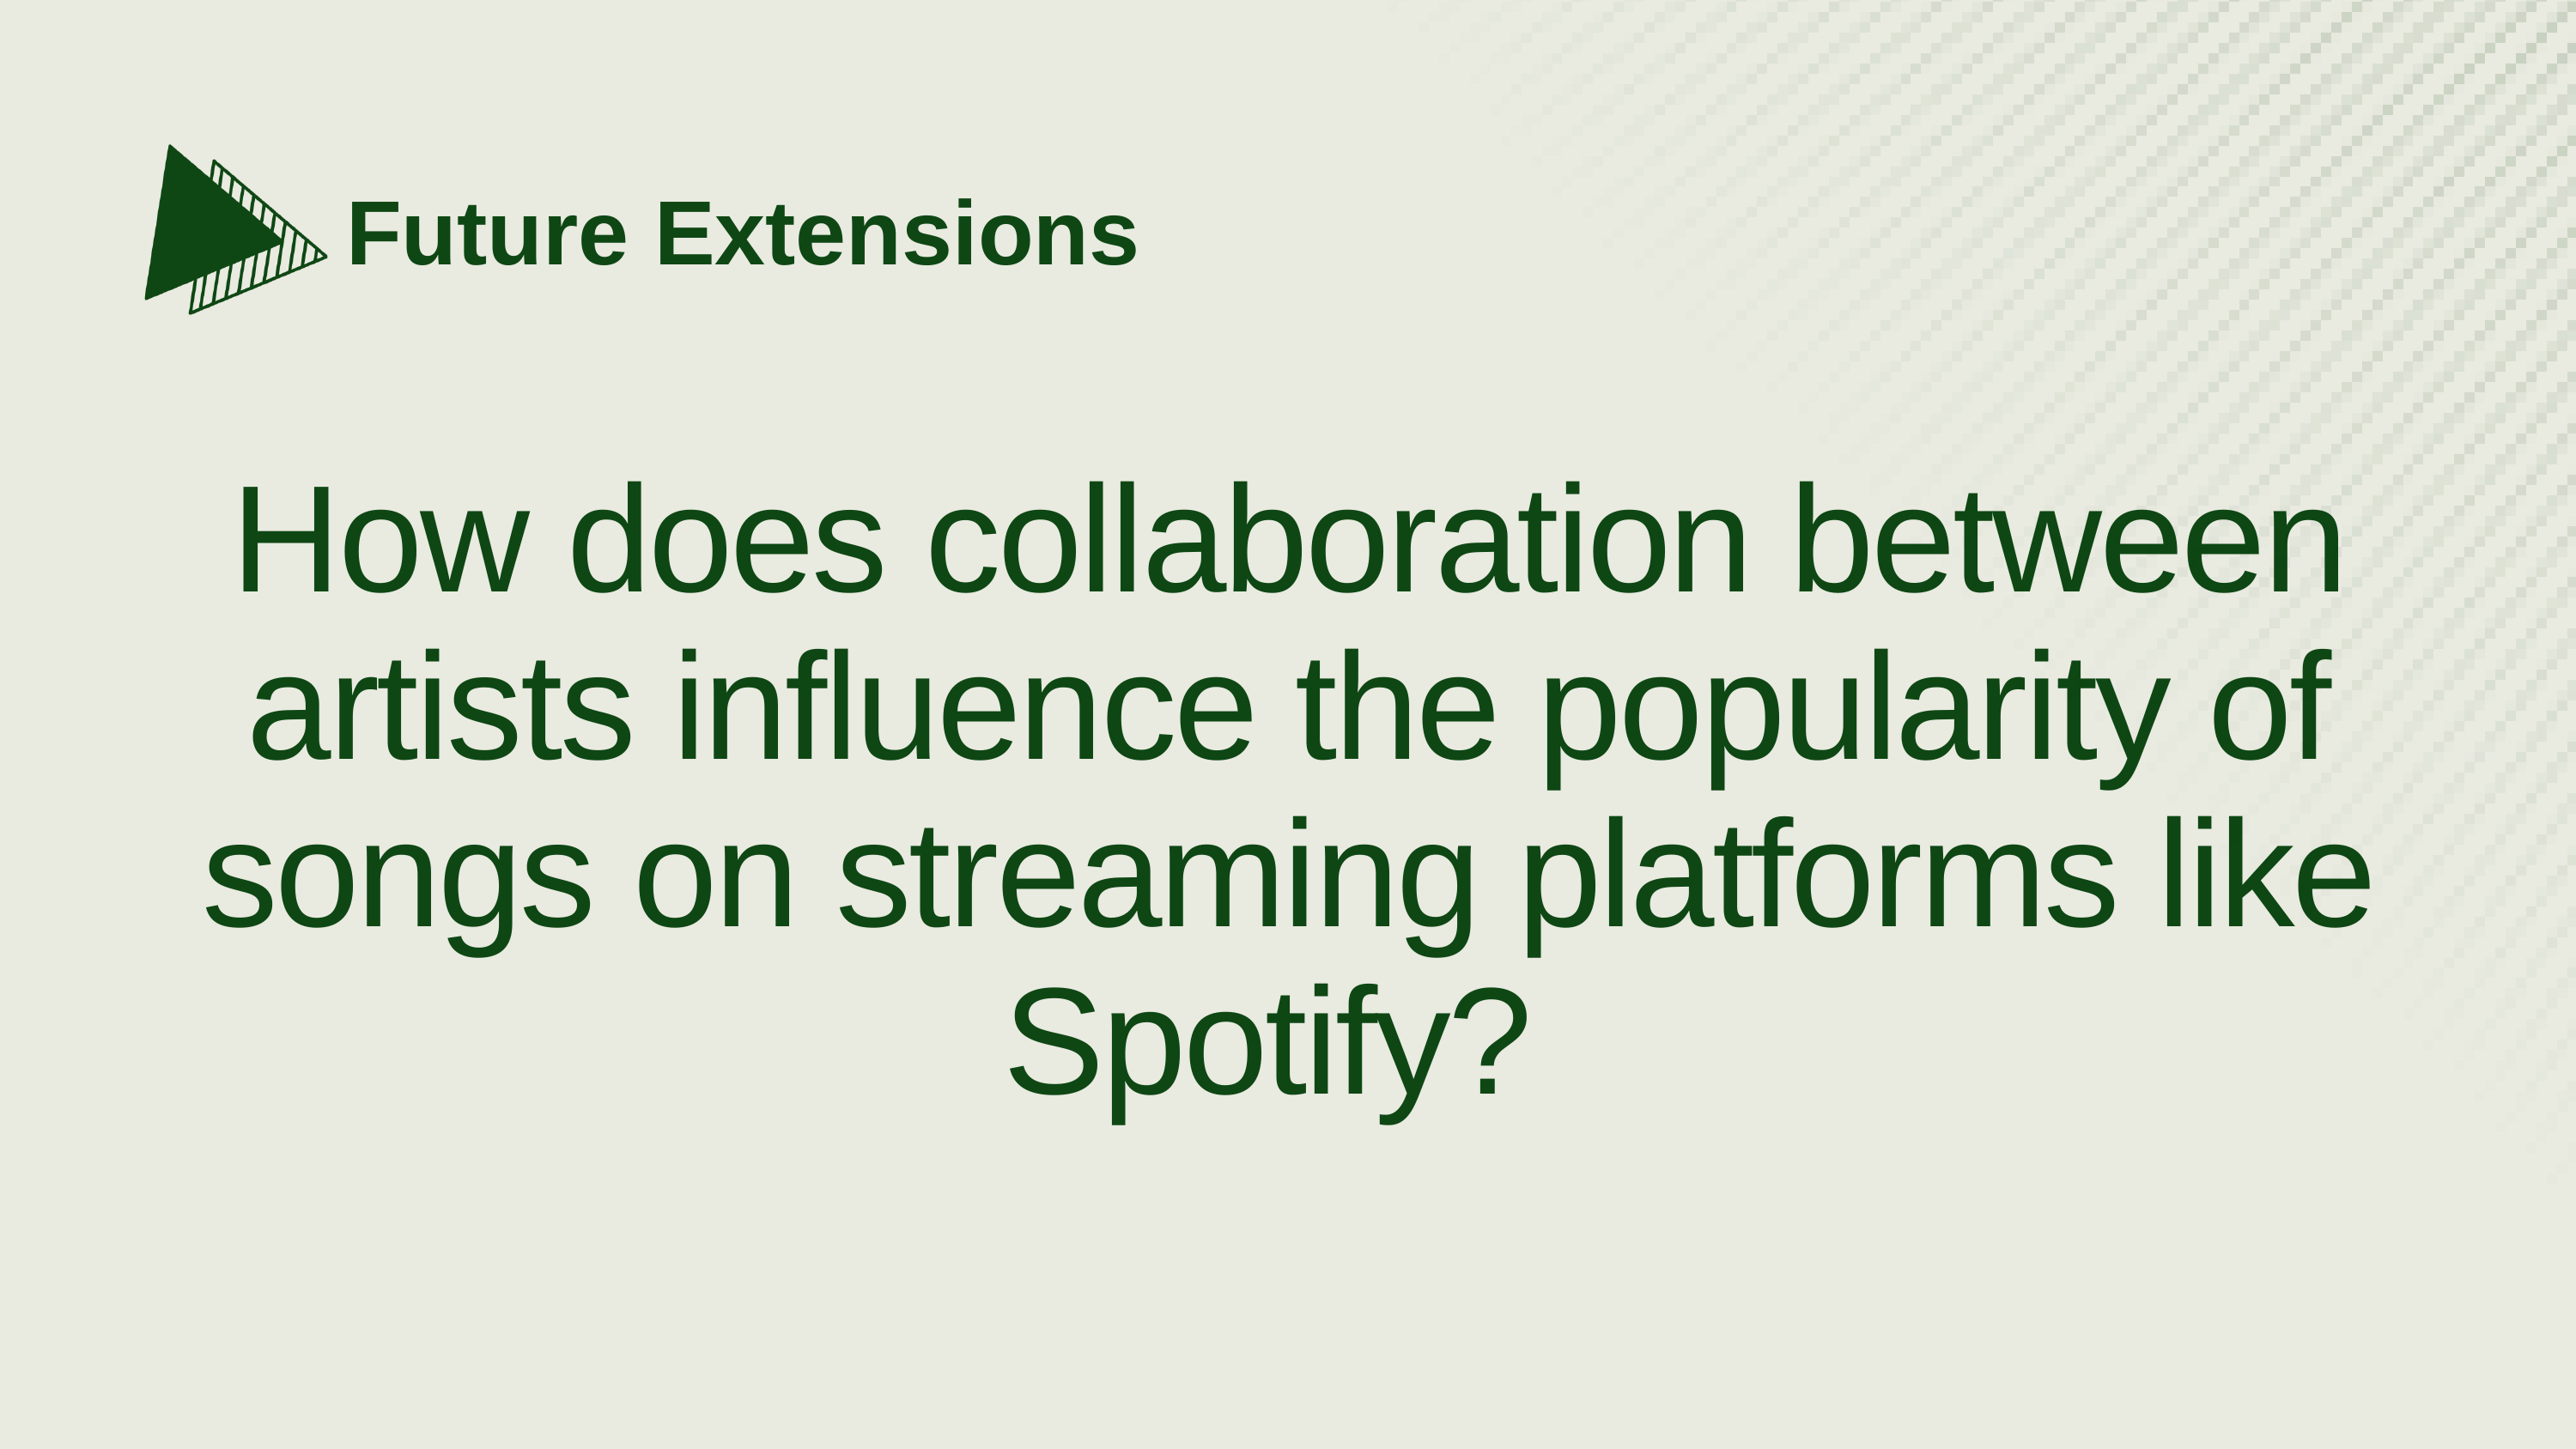

Future Extensions
How does collaboration between artists influence the popularity of songs on streaming platforms like Spotify?